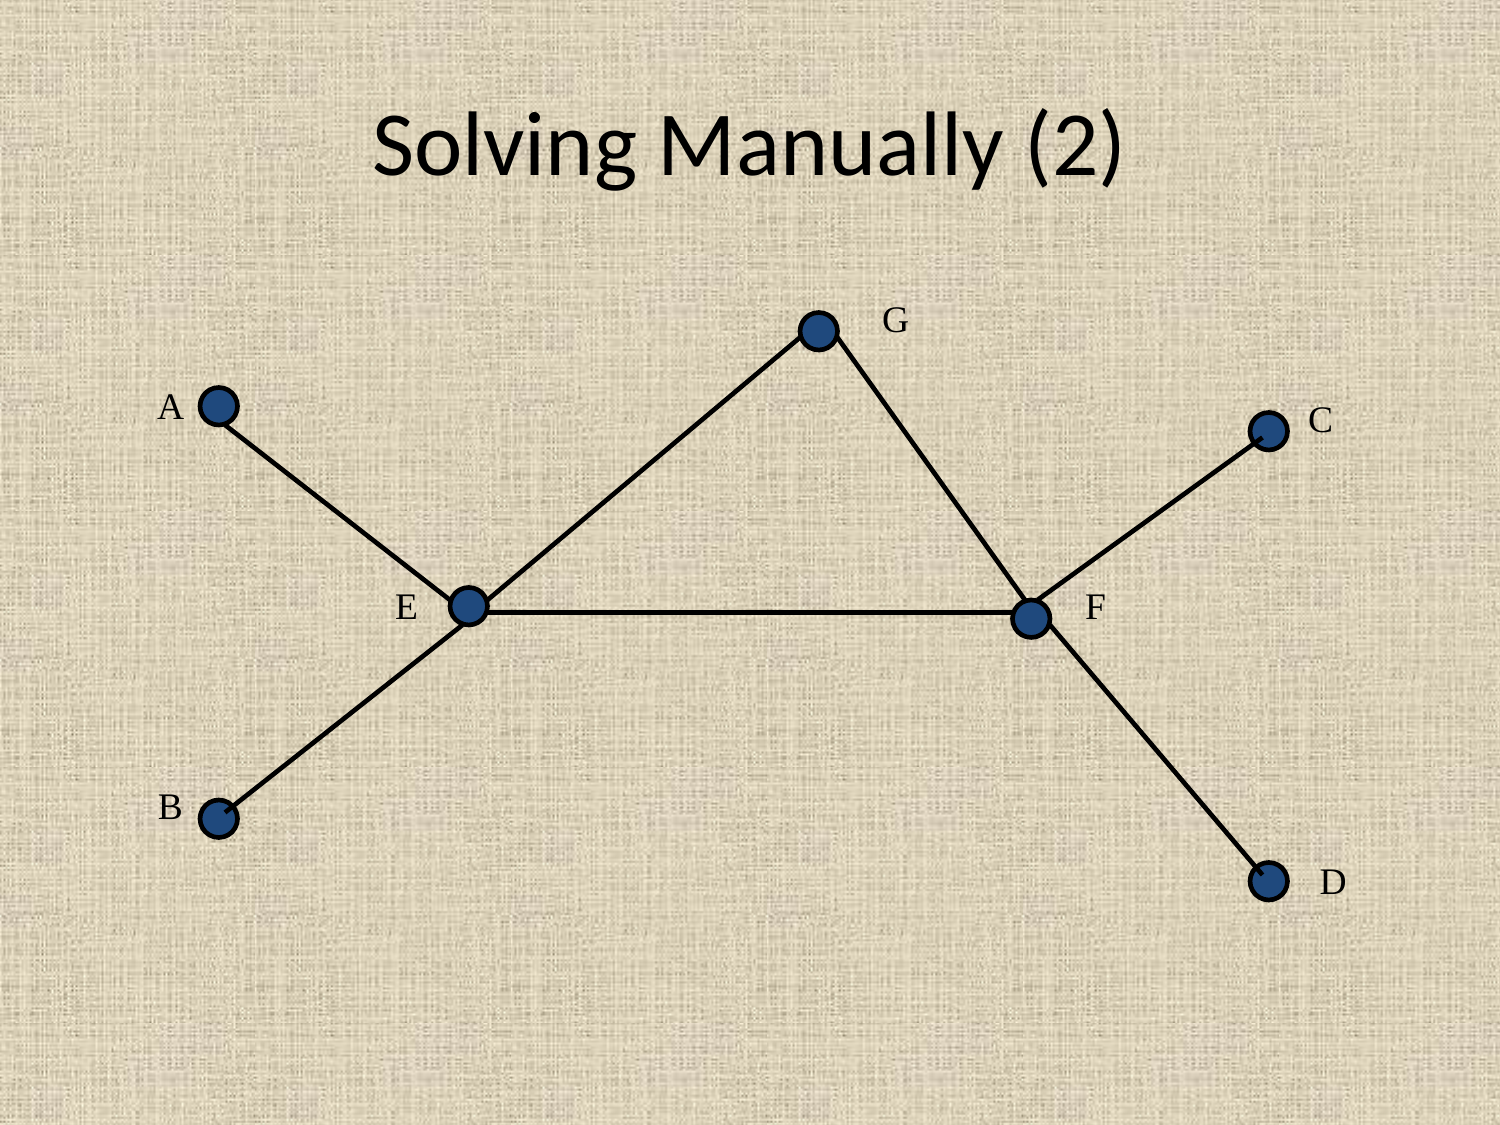

# Solving Manually (2)
G

A

C

E
F

B

D